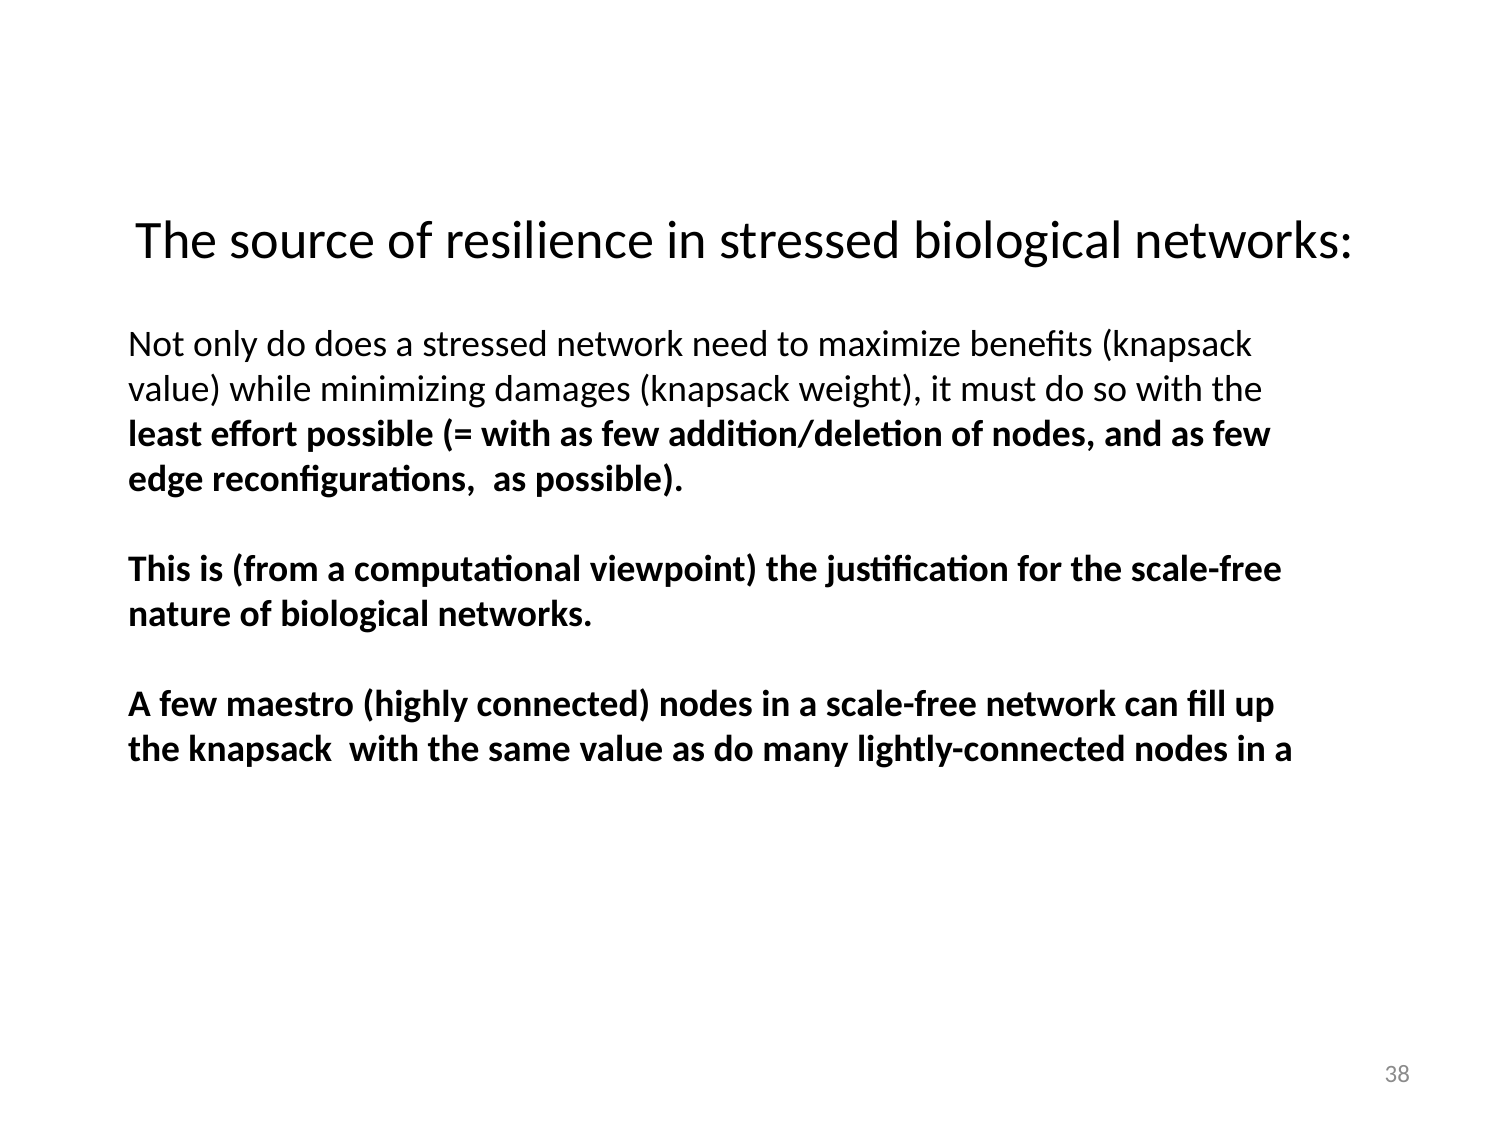

The source of resilience in stressed biological networks:
Not only do does a stressed network need to maximize benefits (knapsack value) while minimizing damages (knapsack weight), it must do so with the least effort possible (= with as few addition/deletion of nodes, and as few edge reconfigurations,  as possible).

This is (from a computational viewpoint) the justification for the scale-free nature of biological networks.

A few maestro (highly connected) nodes in a scale-free network can fill up the knapsack  with the same value as do many lightly-connected nodes in a
38